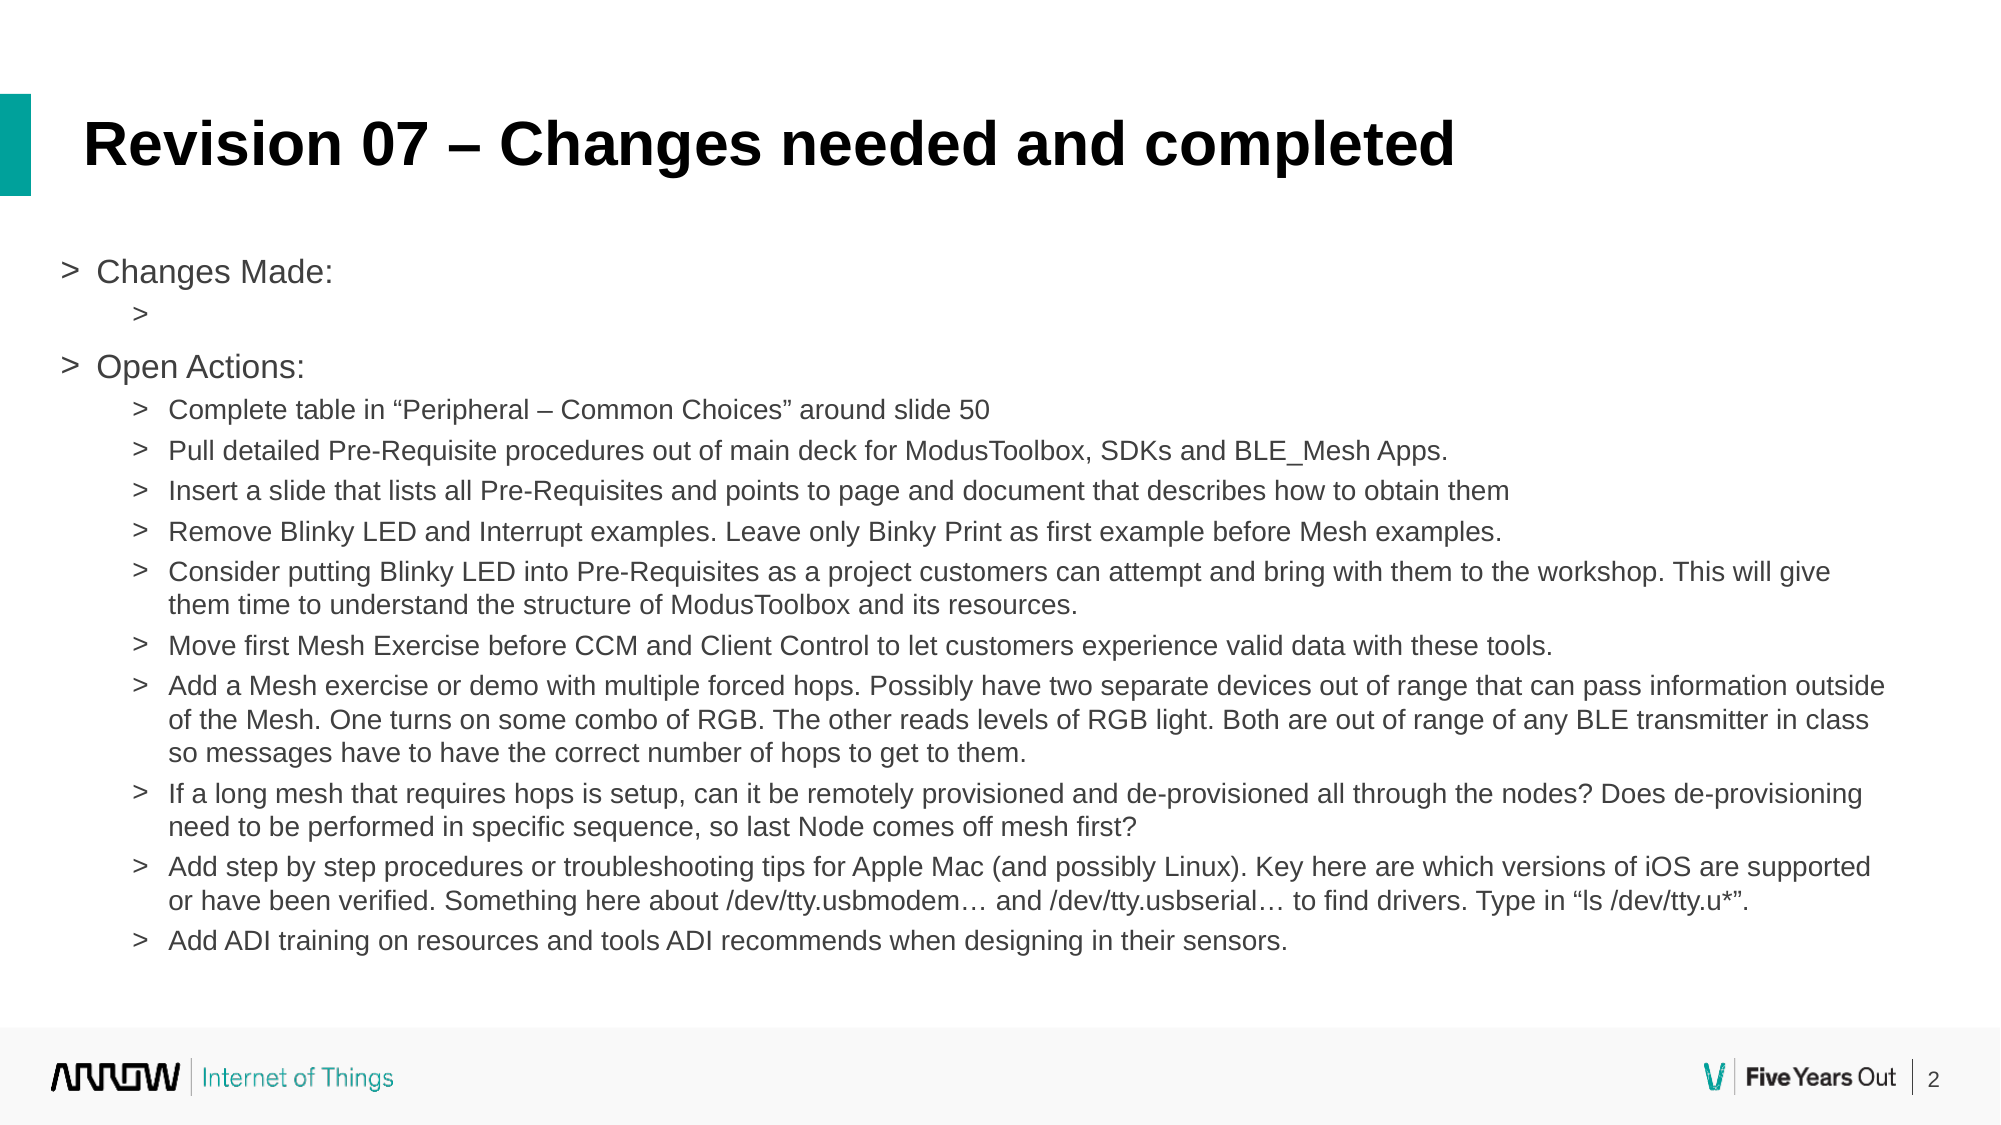

Revision 07 – Changes needed and completed
Changes Made:

Open Actions:
Complete table in “Peripheral – Common Choices” around slide 50
Pull detailed Pre-Requisite procedures out of main deck for ModusToolbox, SDKs and BLE_Mesh Apps.
Insert a slide that lists all Pre-Requisites and points to page and document that describes how to obtain them
Remove Blinky LED and Interrupt examples. Leave only Binky Print as first example before Mesh examples.
Consider putting Blinky LED into Pre-Requisites as a project customers can attempt and bring with them to the workshop. This will give them time to understand the structure of ModusToolbox and its resources.
Move first Mesh Exercise before CCM and Client Control to let customers experience valid data with these tools.
Add a Mesh exercise or demo with multiple forced hops. Possibly have two separate devices out of range that can pass information outside of the Mesh. One turns on some combo of RGB. The other reads levels of RGB light. Both are out of range of any BLE transmitter in class so messages have to have the correct number of hops to get to them.
If a long mesh that requires hops is setup, can it be remotely provisioned and de-provisioned all through the nodes? Does de-provisioning need to be performed in specific sequence, so last Node comes off mesh first?
Add step by step procedures or troubleshooting tips for Apple Mac (and possibly Linux). Key here are which versions of iOS are supported or have been verified. Something here about /dev/tty.usbmodem… and /dev/tty.usbserial… to find drivers. Type in “ls /dev/tty.u*”.
Add ADI training on resources and tools ADI recommends when designing in their sensors.